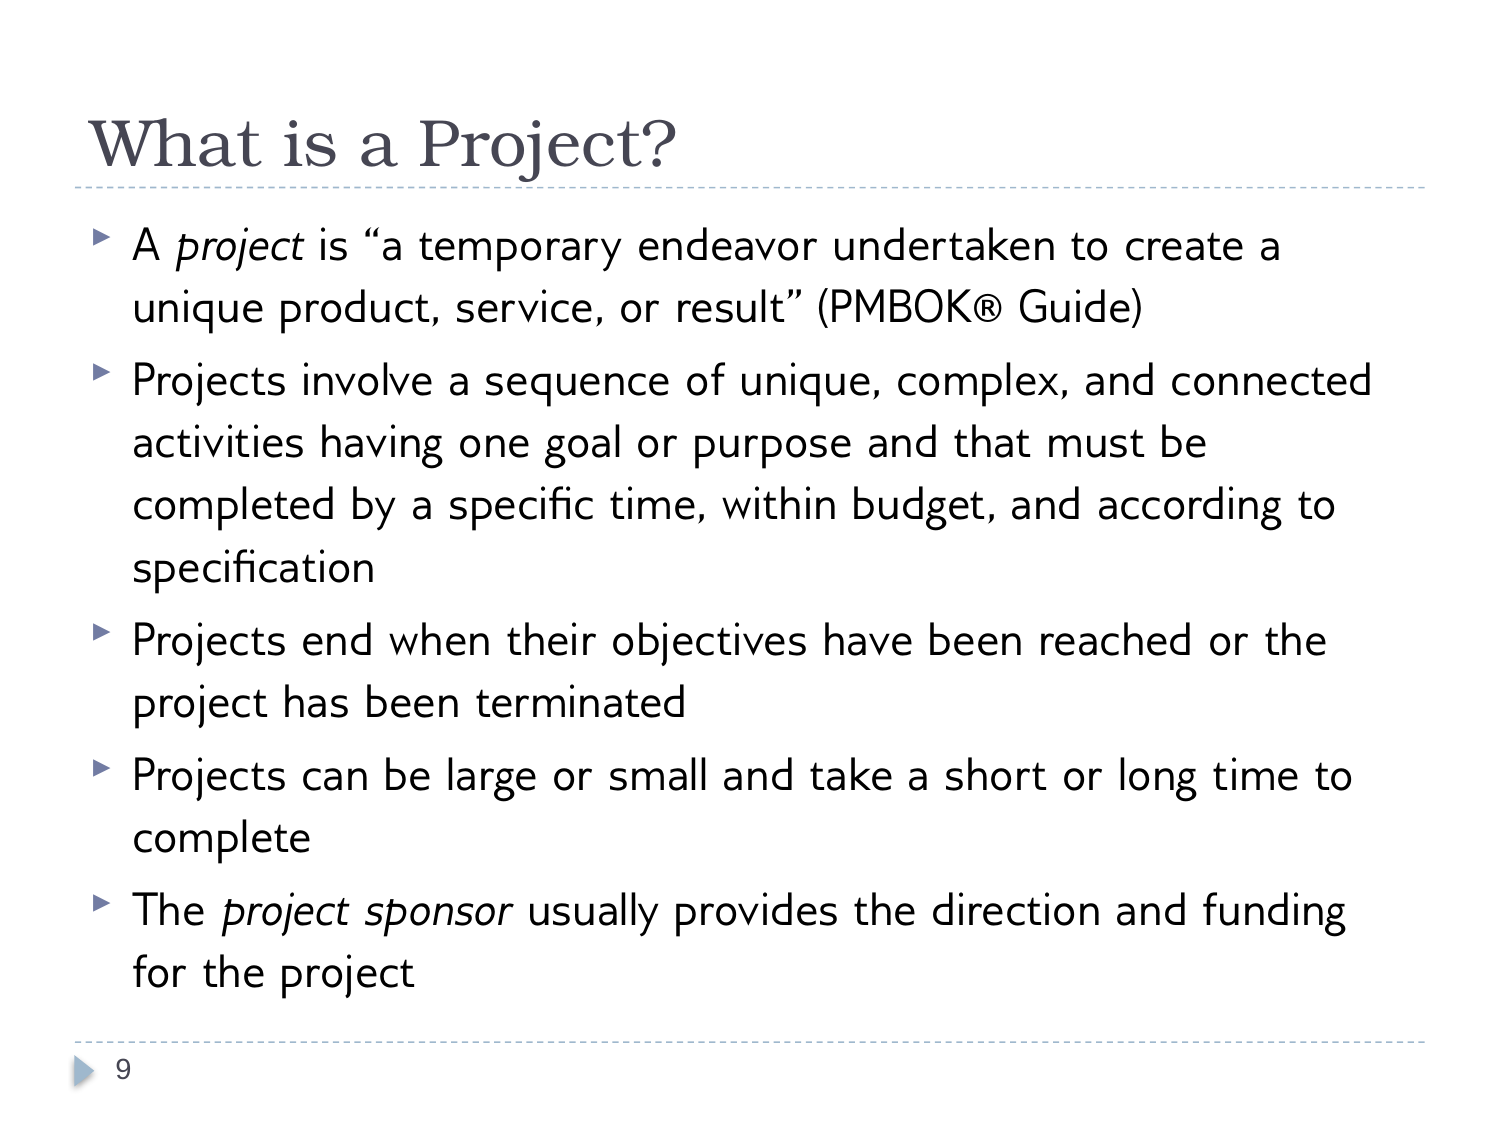

# What is a Project?
A project is “a temporary endeavor undertaken to create a unique product, service, or result” (PMBOK® Guide)
Projects involve a sequence of unique, complex, and connected activities having one goal or purpose and that must be completed by a specific time, within budget, and according to specification
Projects end when their objectives have been reached or the project has been terminated
Projects can be large or small and take a short or long time to complete
The project sponsor usually provides the direction and funding for the project

9